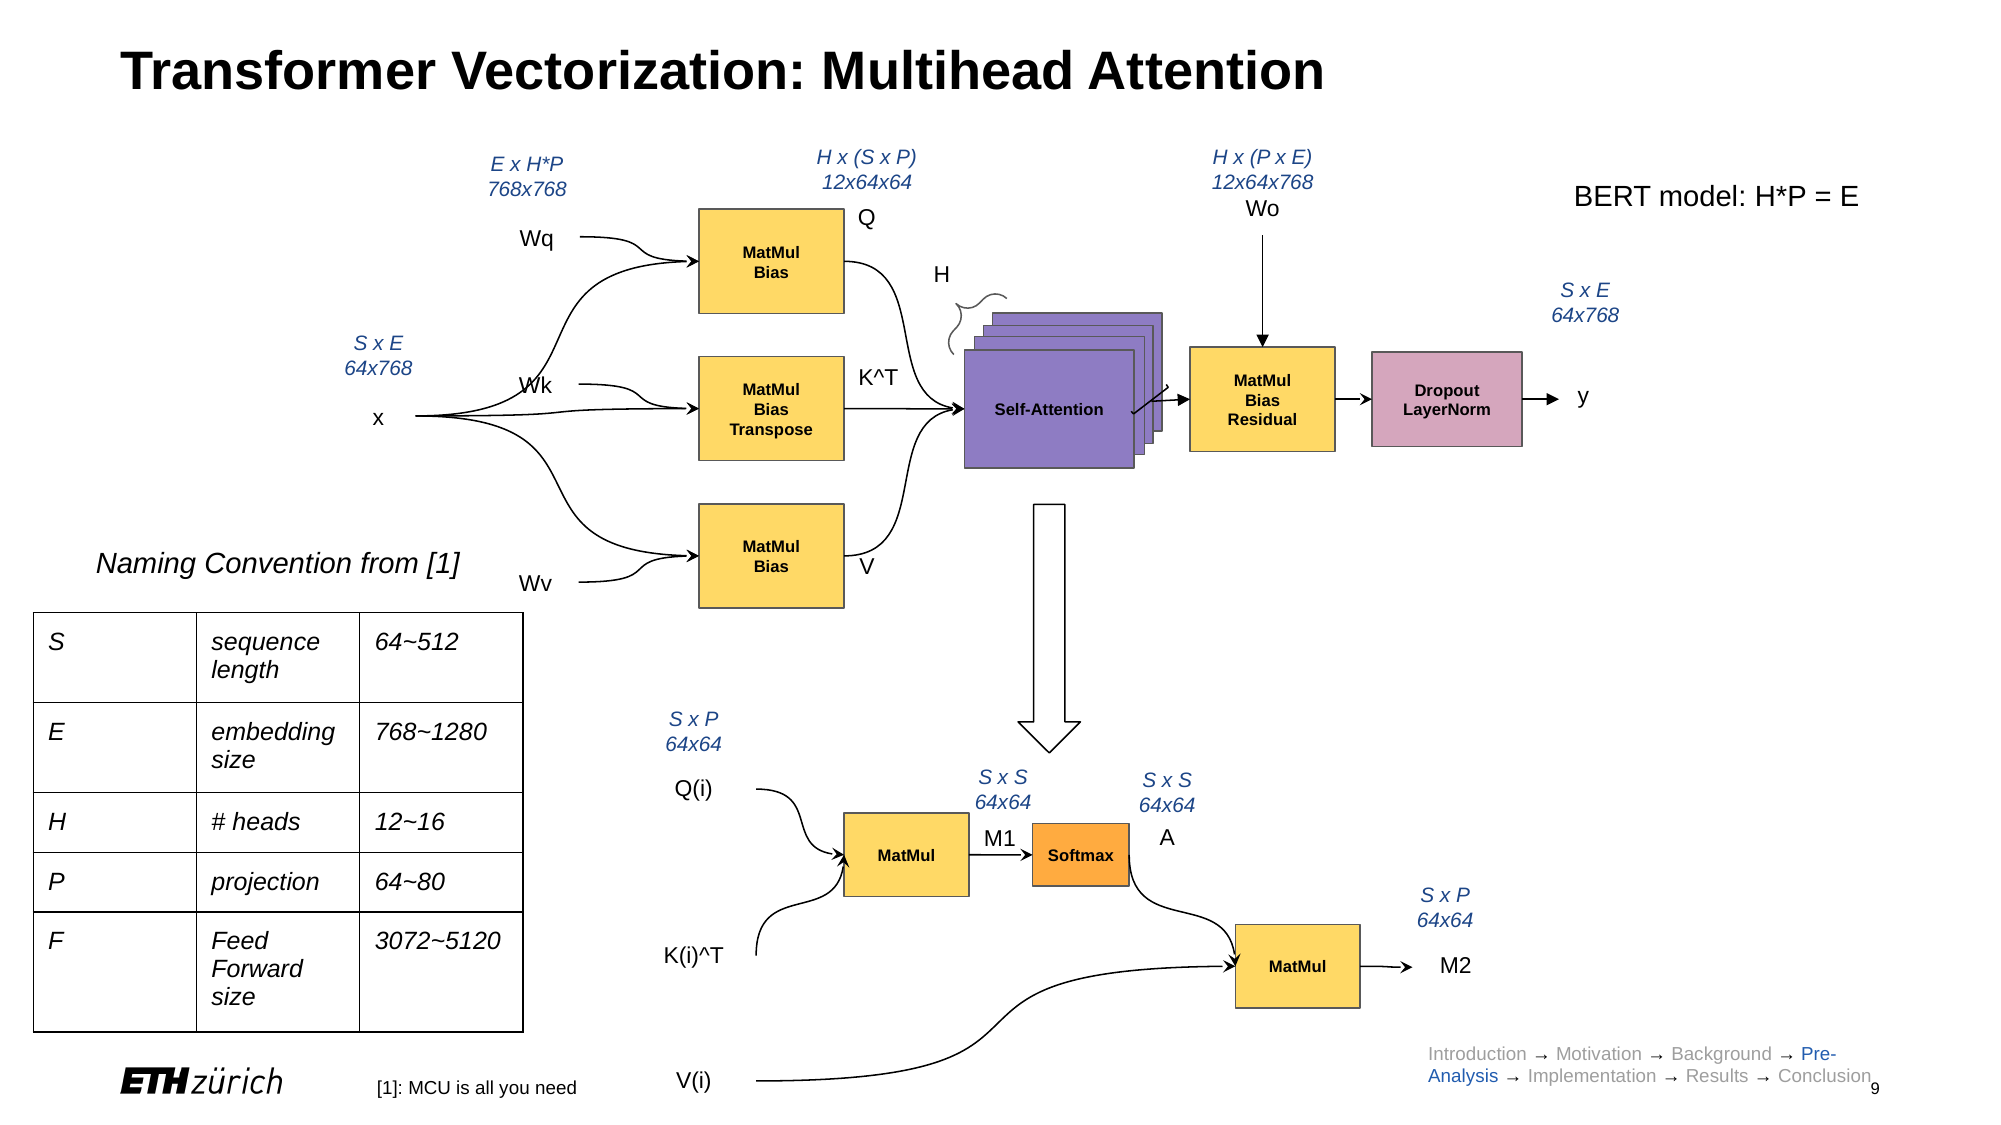

# Transformer Vectorization: Multihead Attention
H x (S x P)
12x64x64
E x H*P
768x768
Q
MatMul
Bias
Wq
K^T
MatMul
Bias
Transpose
Wk
MatMul
Bias
V
Wv
H x (P x E)
12x64x768
Wo
S x E
64x768
MatMul
Bias
Residual
Dropout
LayerNorm
y

BERT model: H*P = E
H

Self-Attention
Self-Attention
Self-Attention
Self-Attention
S x E
64x768
x

S x P
64x64
S x S
64x64
Q(i)
A
MatMul
Softmax
S x P
64x64
MatMul
K(i)^T
M2
V(i)
S x S
64x64
M1
Naming Convention from [1]
| S | sequence length | 64~512 |
| --- | --- | --- |
| E | embedding size | 768~1280 |
| H | # heads | 12~16 |
| P | projection | 64~80 |
| F | Feed Forward size | 3072~5120 |
Introduction → Motivation → Background → Pre-Analysis → Implementation → Results → Conclusion
[1]: MCU is all you need
9